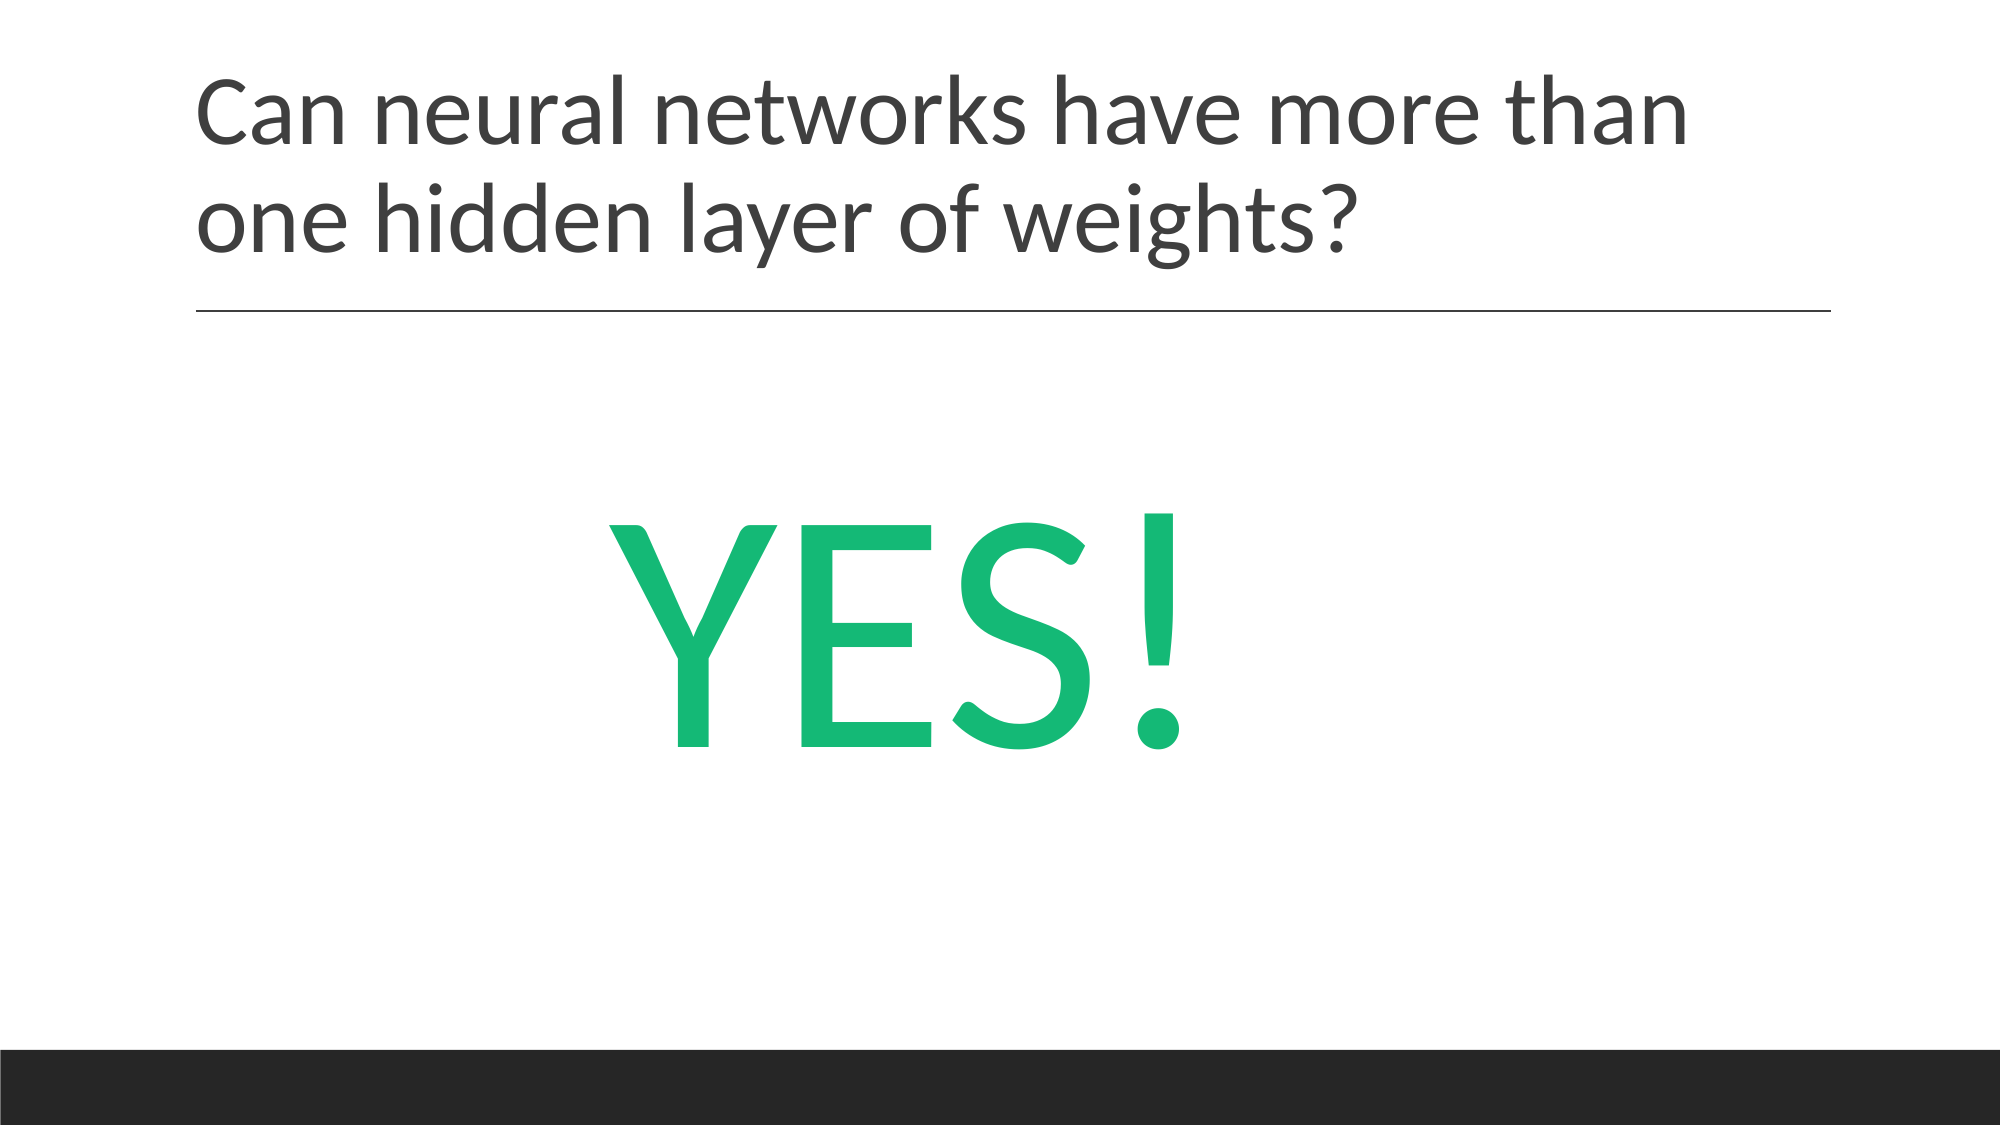

# Can neural networks have more than one hidden layer of weights?
YES!